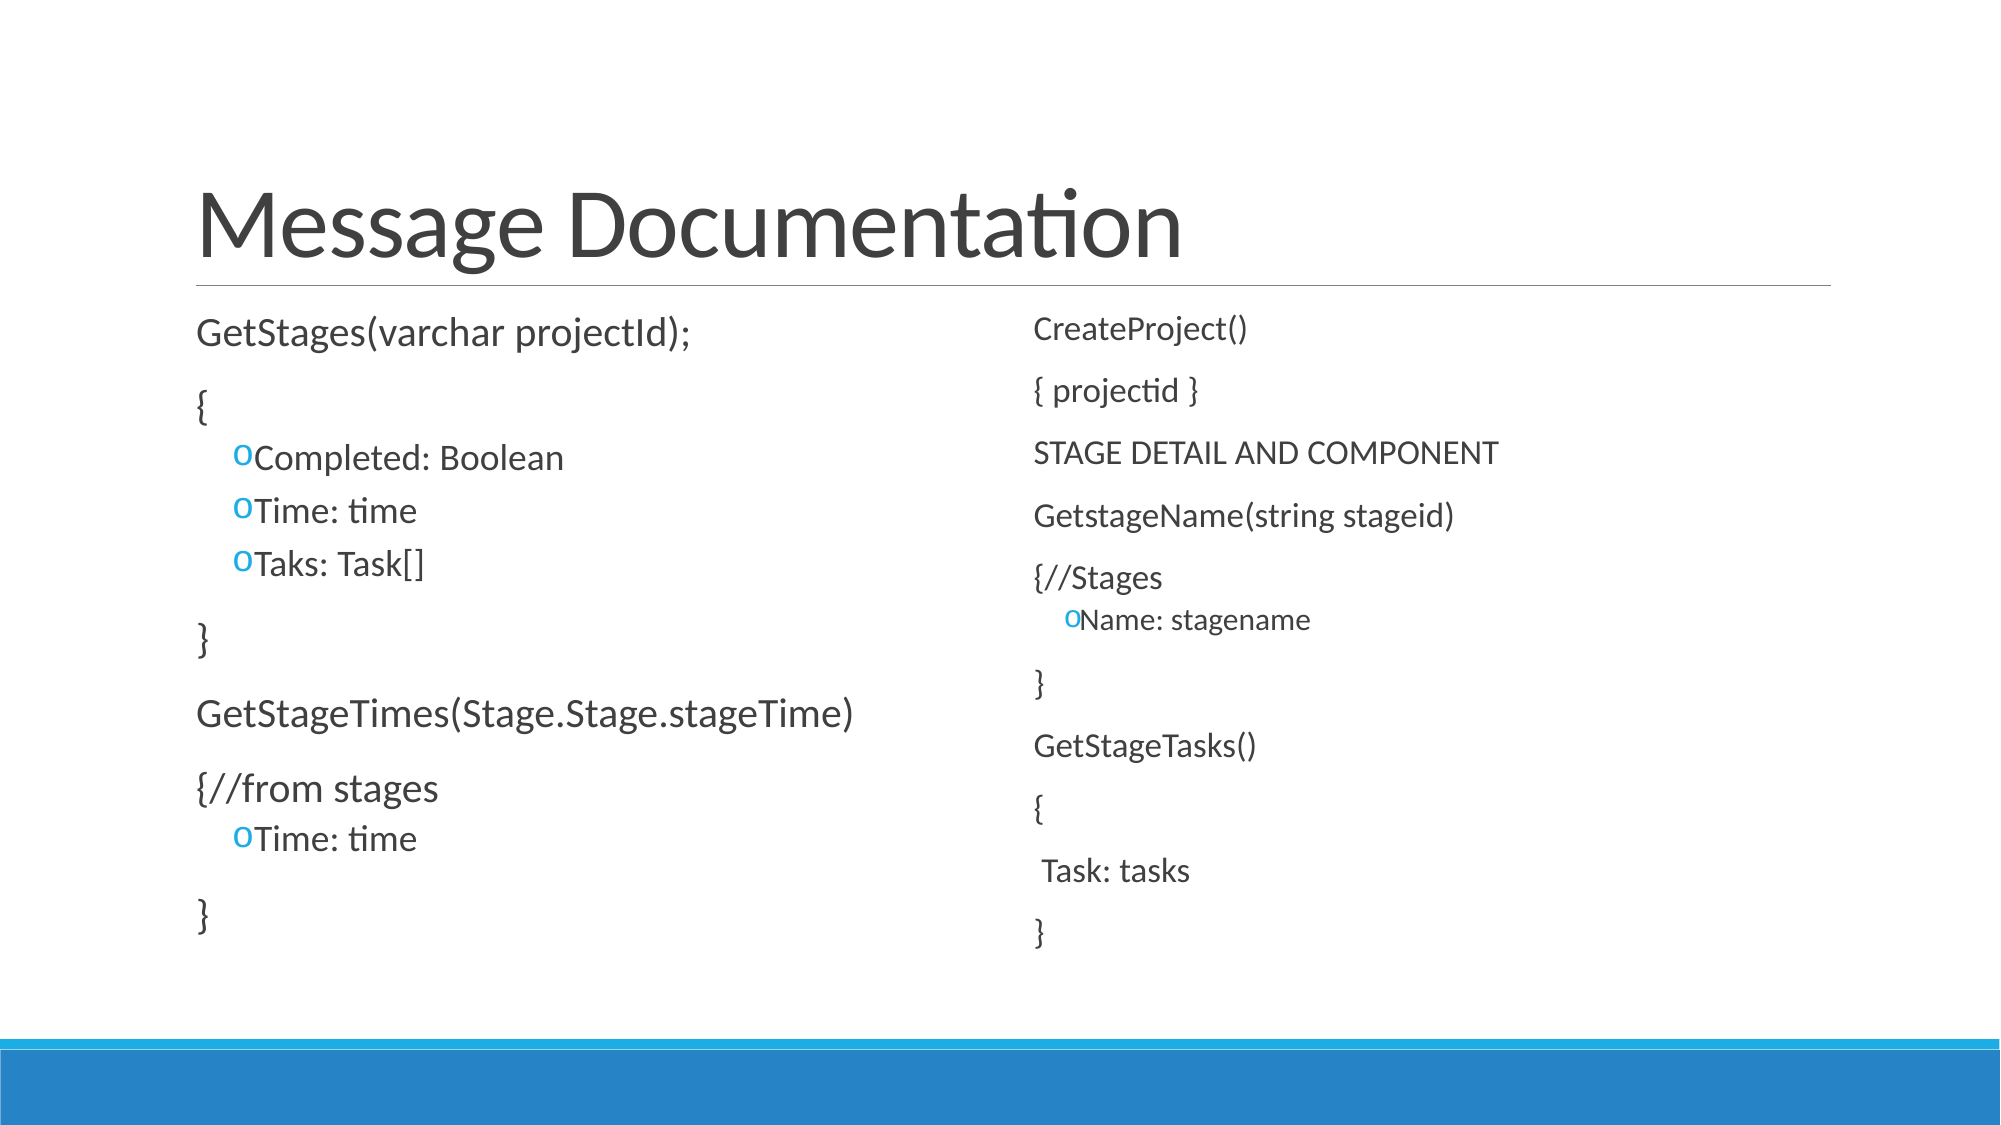

# Message Documentation
GetStages(varchar projectId);
{
Completed: Boolean
Time: time
Taks: Task[]
}
GetStageTimes(Stage.Stage.stageTime)
{//from stages
Time: time
}
CreateProject()
{ projectid }
STAGE DETAIL AND COMPONENT
GetstageName(string stageid)
{//Stages
Name: stagename
}
GetStageTasks()
{
 Task: tasks
}